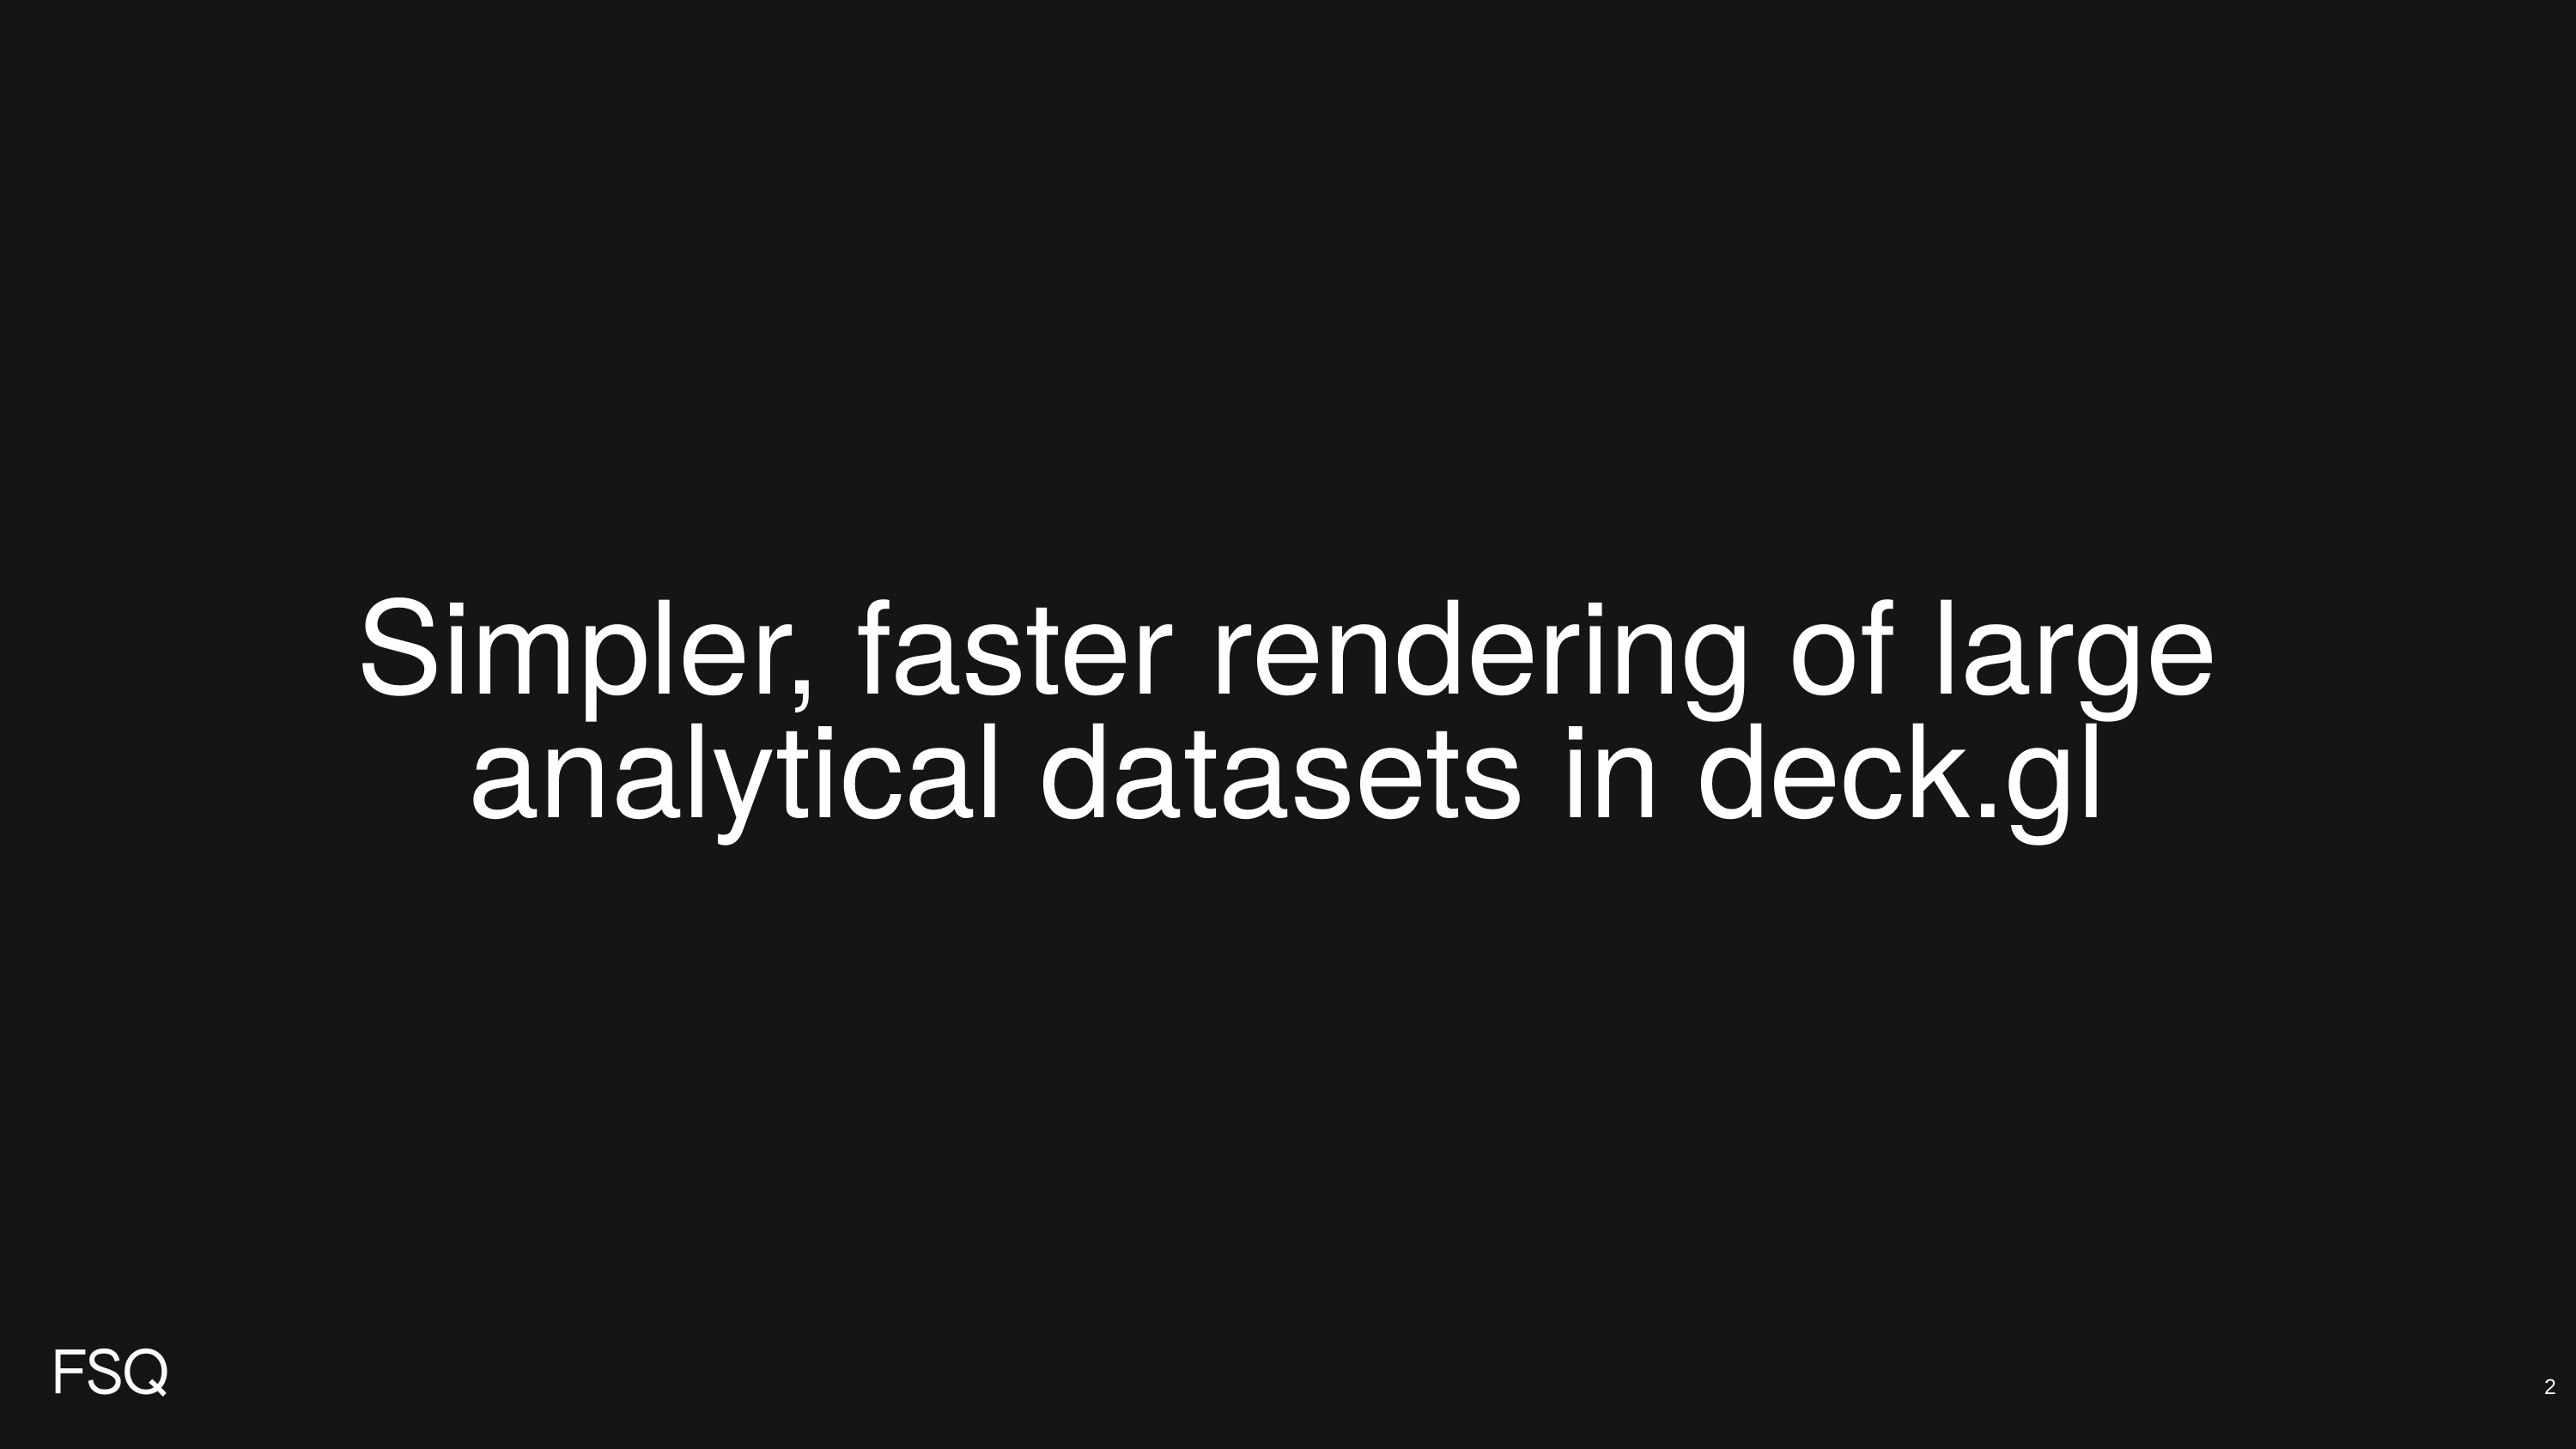

# Simpler, faster rendering of large analytical datasets in deck.gl